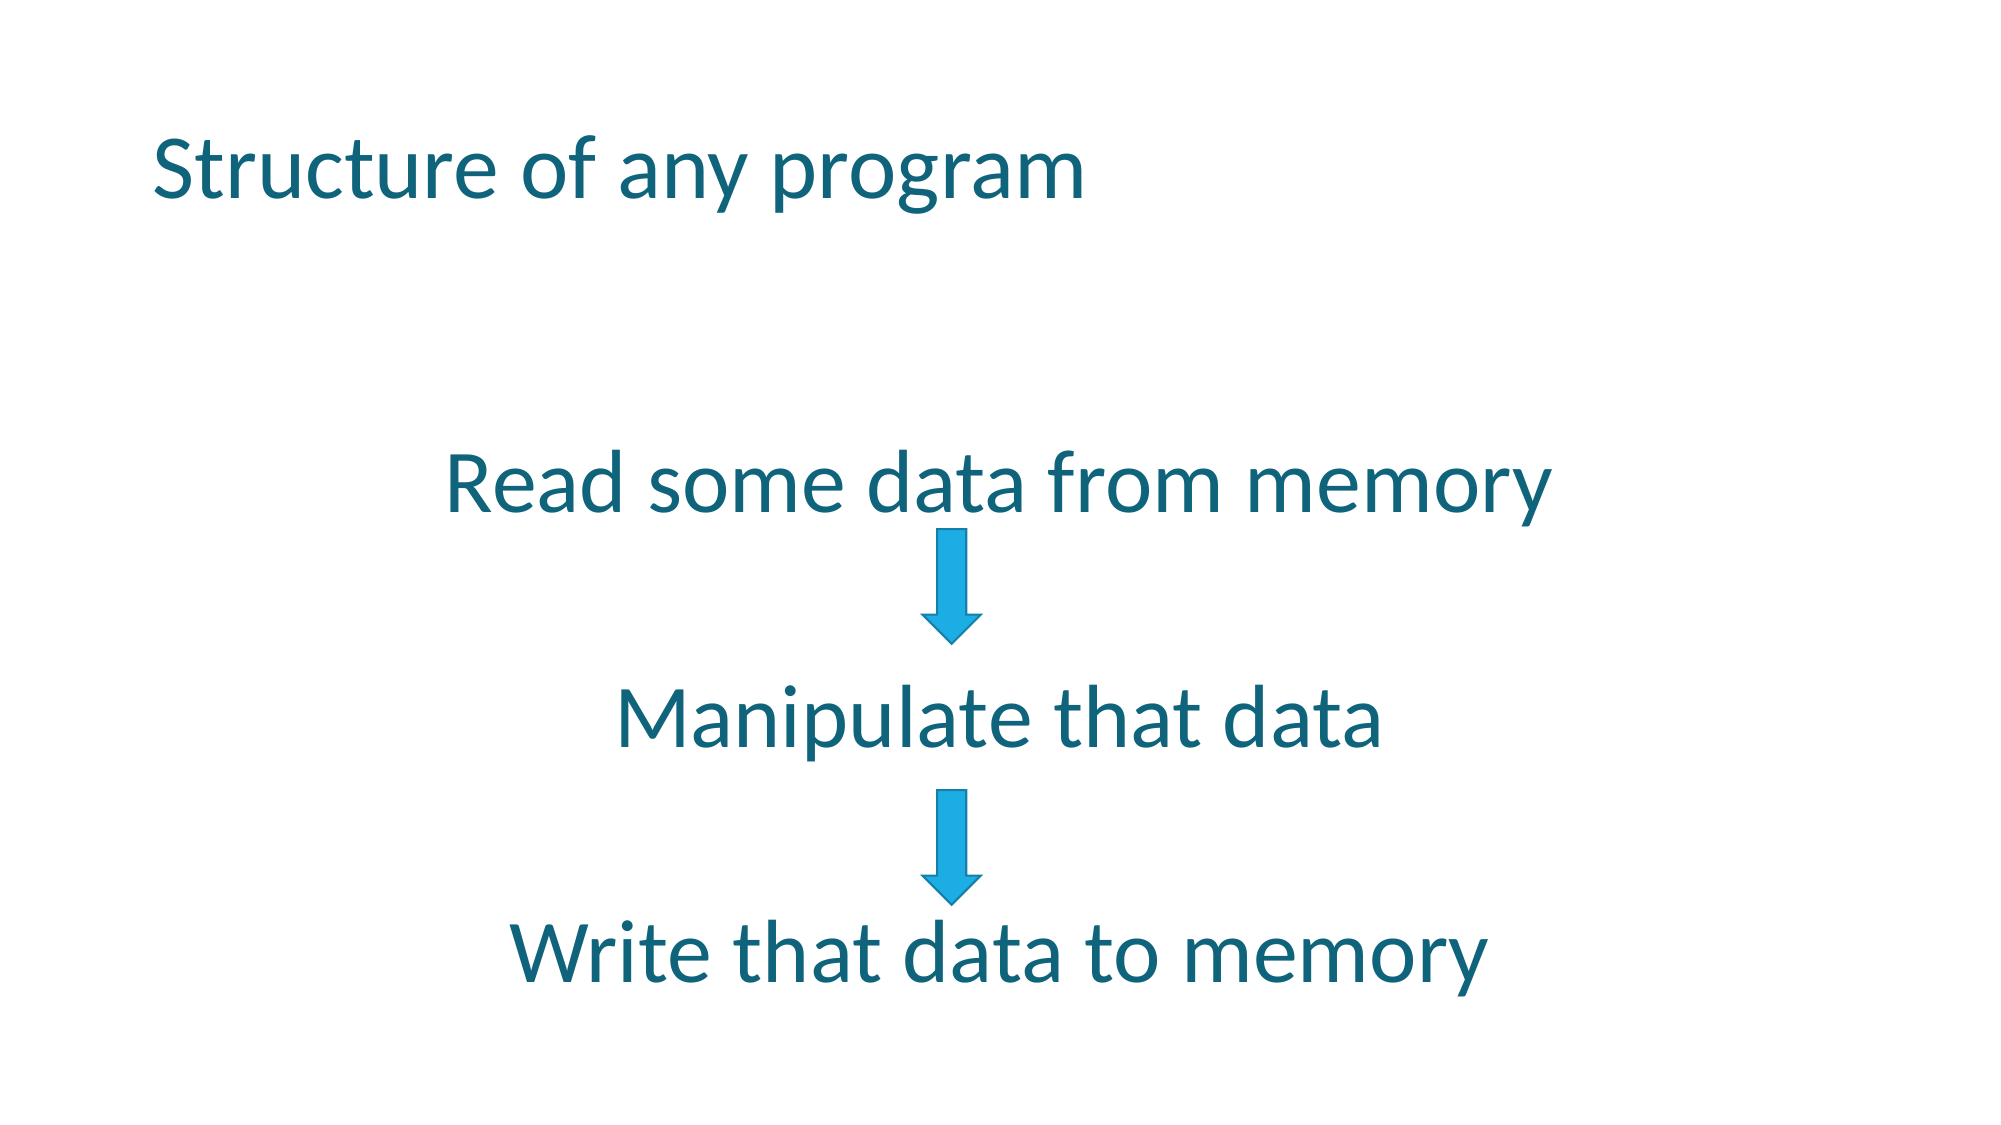

# Structure of any program

Read some data from memory

Manipulate that data

Write that data to memory